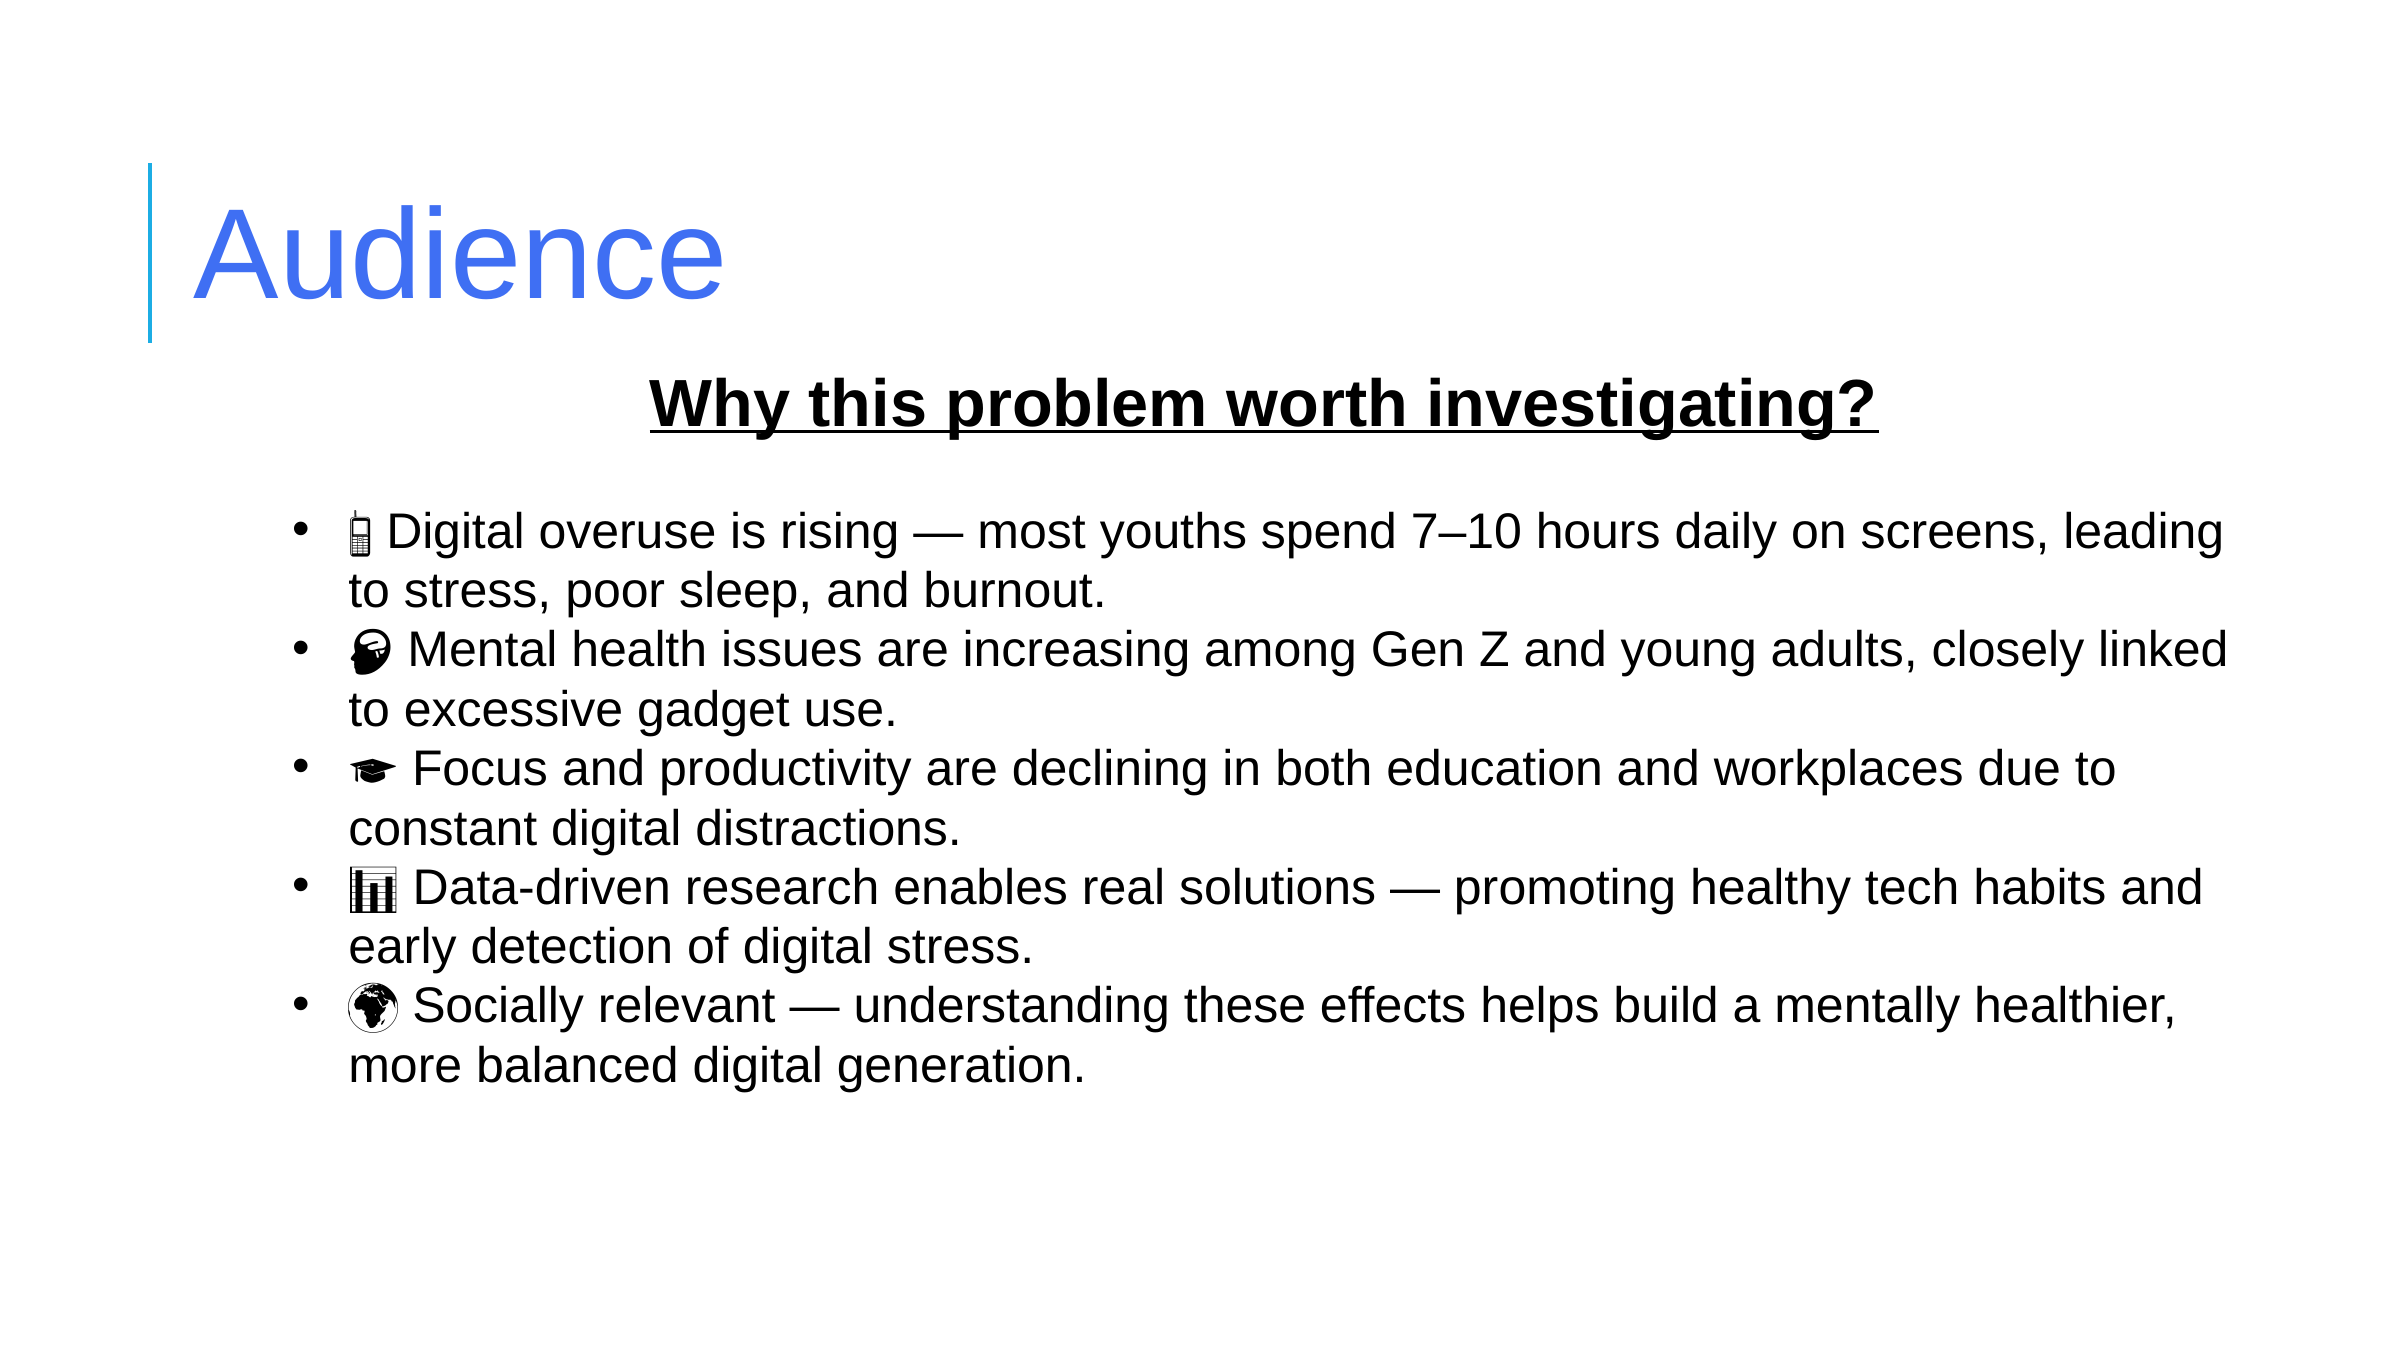

Audience
Why this problem worth investigating?

📱 Digital overuse is rising — most youths spend 7–10 hours daily on screens, leading to stress, poor sleep, and burnout.
🧠 Mental health issues are increasing among Gen Z and young adults, closely linked to excessive gadget use.
🎓 Focus and productivity are declining in both education and workplaces due to constant digital distractions.
📊 Data-driven research enables real solutions — promoting healthy tech habits and early detection of digital stress.
🌍 Socially relevant — understanding these effects helps build a mentally healthier, more balanced digital generation.